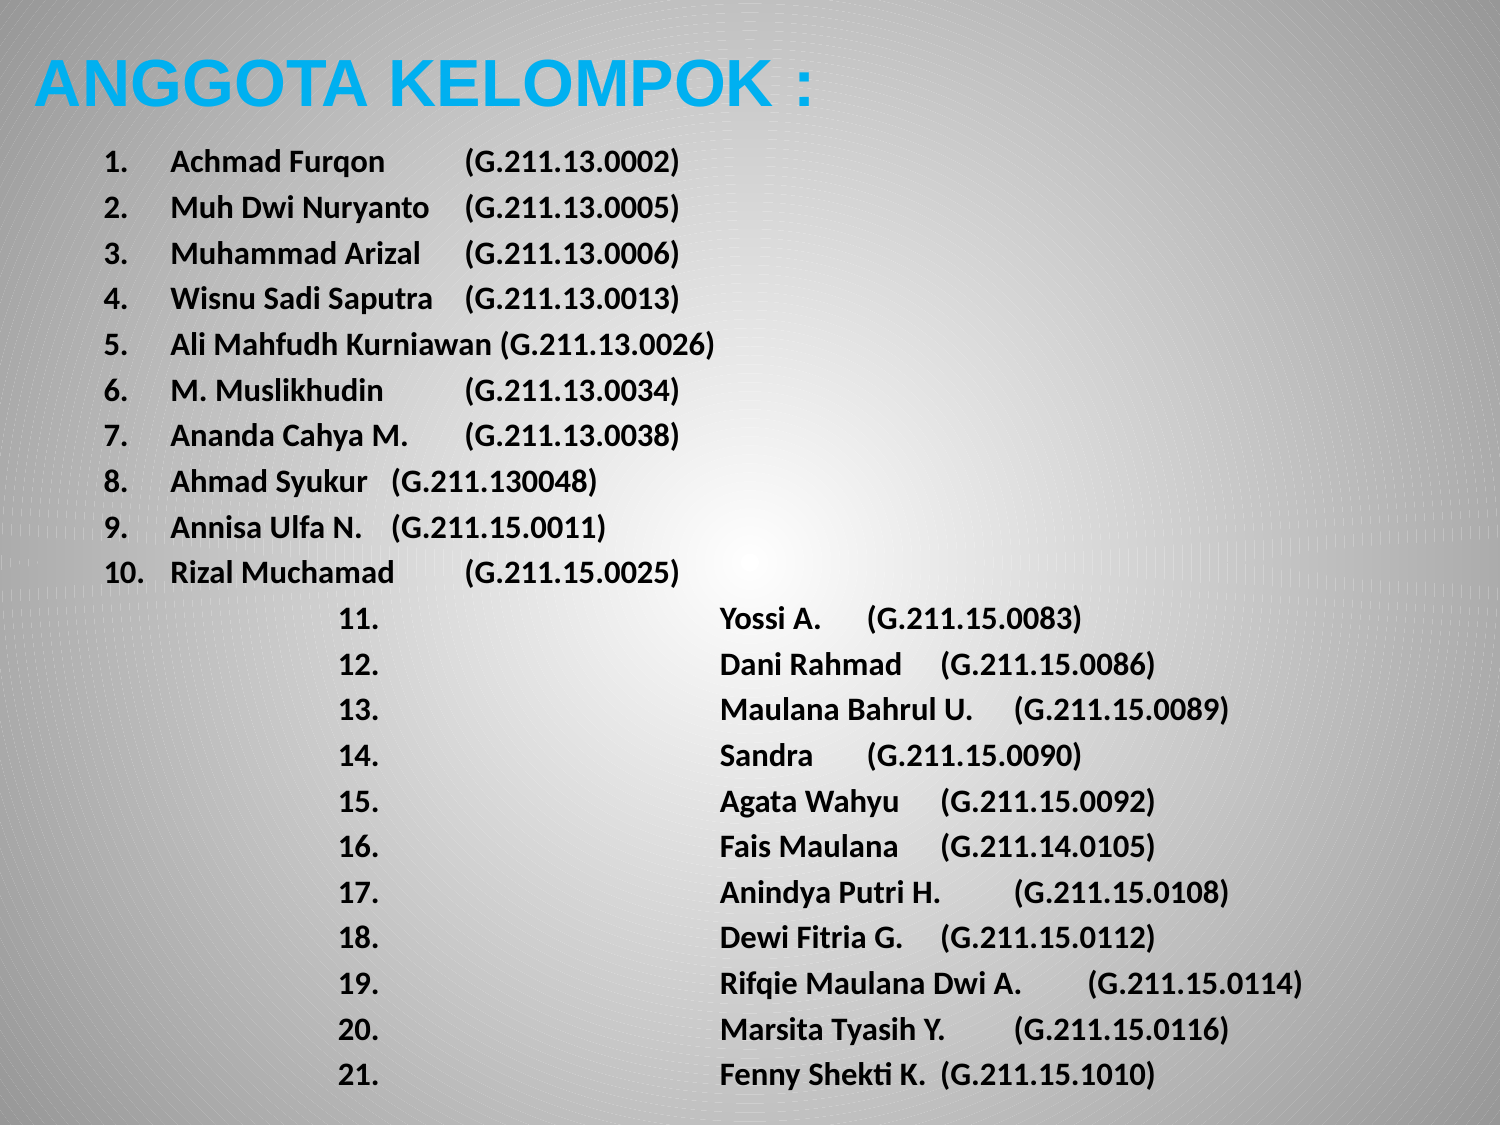

ANGGOTA KELOMPOK :
Achmad Furqon 	(G.211.13.0002)
Muh Dwi Nuryanto 	(G.211.13.0005)
Muhammad Arizal	(G.211.13.0006)
Wisnu Sadi Saputra 	(G.211.13.0013)
Ali Mahfudh Kurniawan (G.211.13.0026)
M. Muslikhudin 	(G.211.13.0034)
Ananda Cahya M. 	(G.211.13.0038)
Ahmad Syukur 	(G.211.130048)
Annisa Ulfa N. 	(G.211.15.0011)
Rizal Muchamad 	(G.211.15.0025)
Yossi A. 		(G.211.15.0083)
Dani Rahmad 	(G.211.15.0086)
Maulana Bahrul U.	(G.211.15.0089)
Sandra 		(G.211.15.0090)
Agata Wahyu 	(G.211.15.0092)
Fais Maulana 	(G.211.14.0105)
Anindya Putri H. 	(G.211.15.0108)
Dewi Fitria G. 	(G.211.15.0112)
Rifqie Maulana Dwi A. 	(G.211.15.0114)
Marsita Tyasih Y. 	(G.211.15.0116)
Fenny Shekti K. 	(G.211.15.1010)